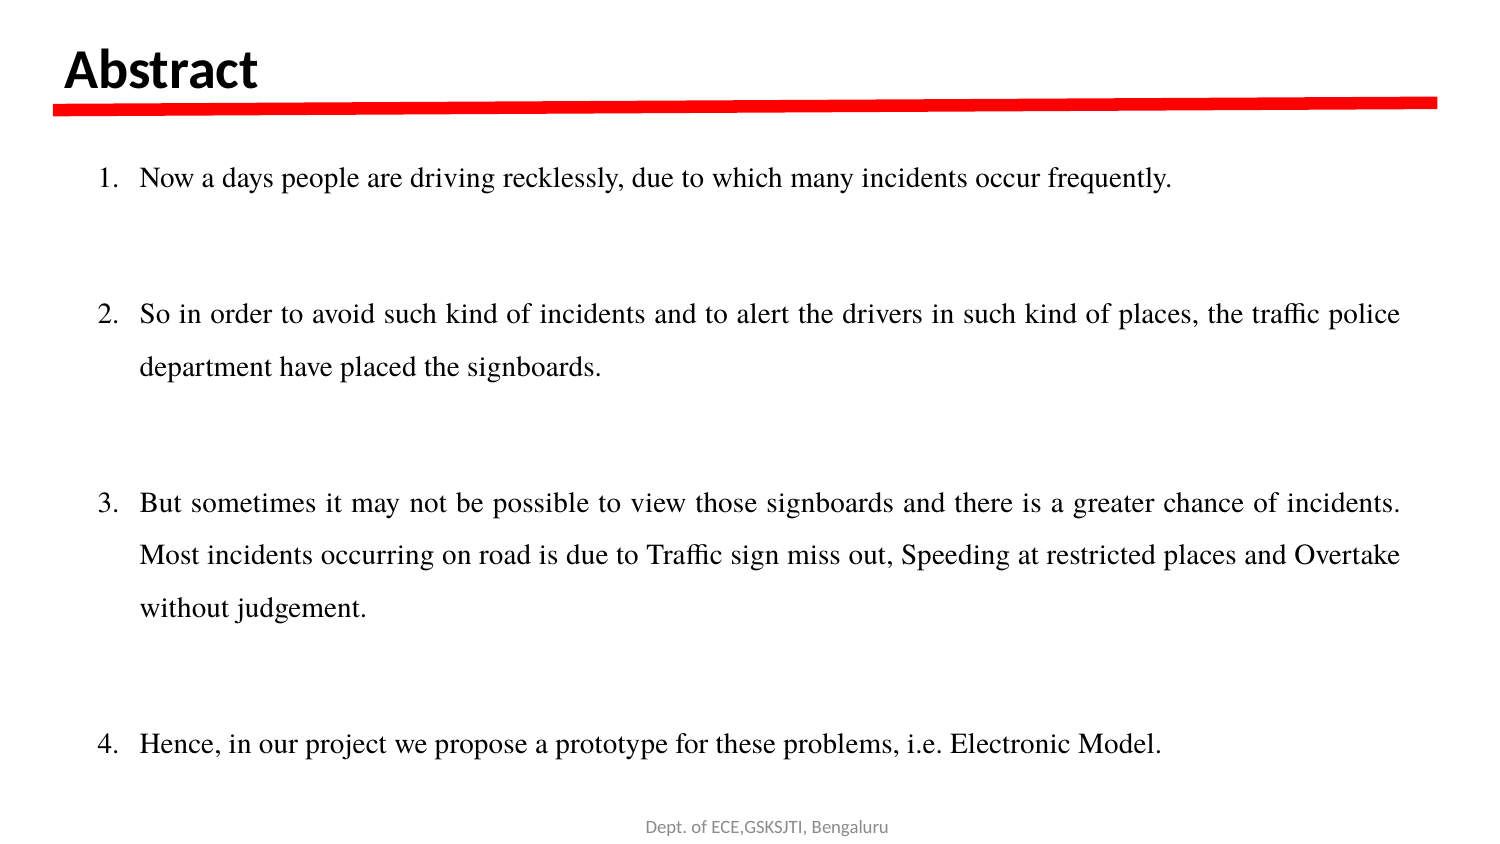

Abstract
Now a days people are driving recklessly, due to which many incidents occur frequently.

So in order to avoid such kind of incidents and to alert the drivers in such kind of places, the traffic police department have placed the signboards.

But sometimes it may not be possible to view those signboards and there is a greater chance of incidents. Most incidents occurring on road is due to Traffic sign miss out, Speeding at restricted places and Overtake without judgement.

Hence, in our project we propose a prototype for these problems, i.e. Electronic Model.
Dept. of ECE,GSKSJTI, Bengaluru